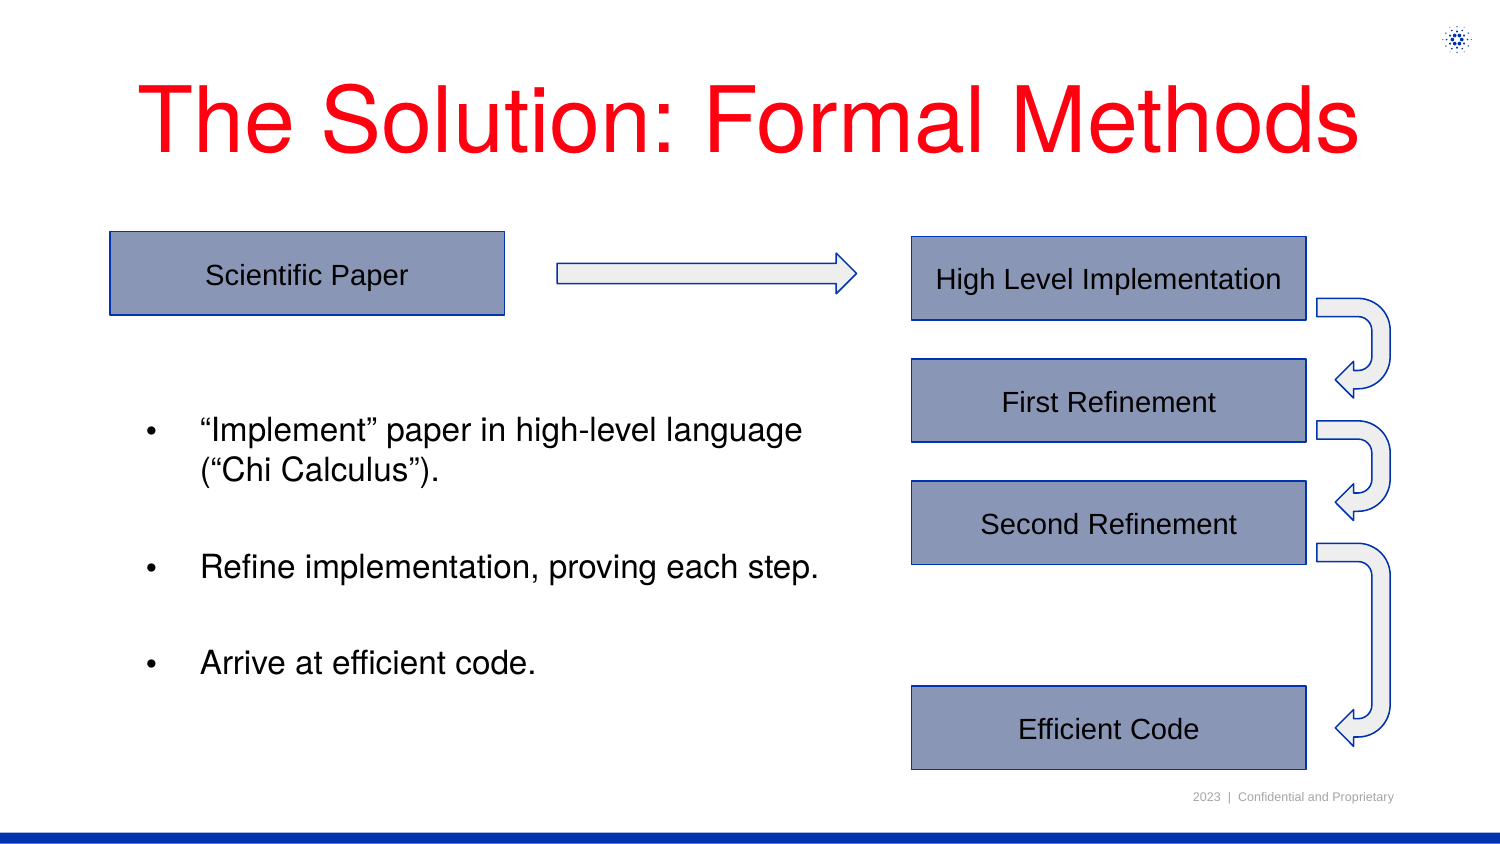

# The Solution: Formal Methods

Scientific Paper
High Level Implementation

First Refinement
“Implement” paper in high-level language (“Chi Calculus”).
Refine implementation, proving each step.
Arrive at efficient code.

Second Refinement

Efficient Code